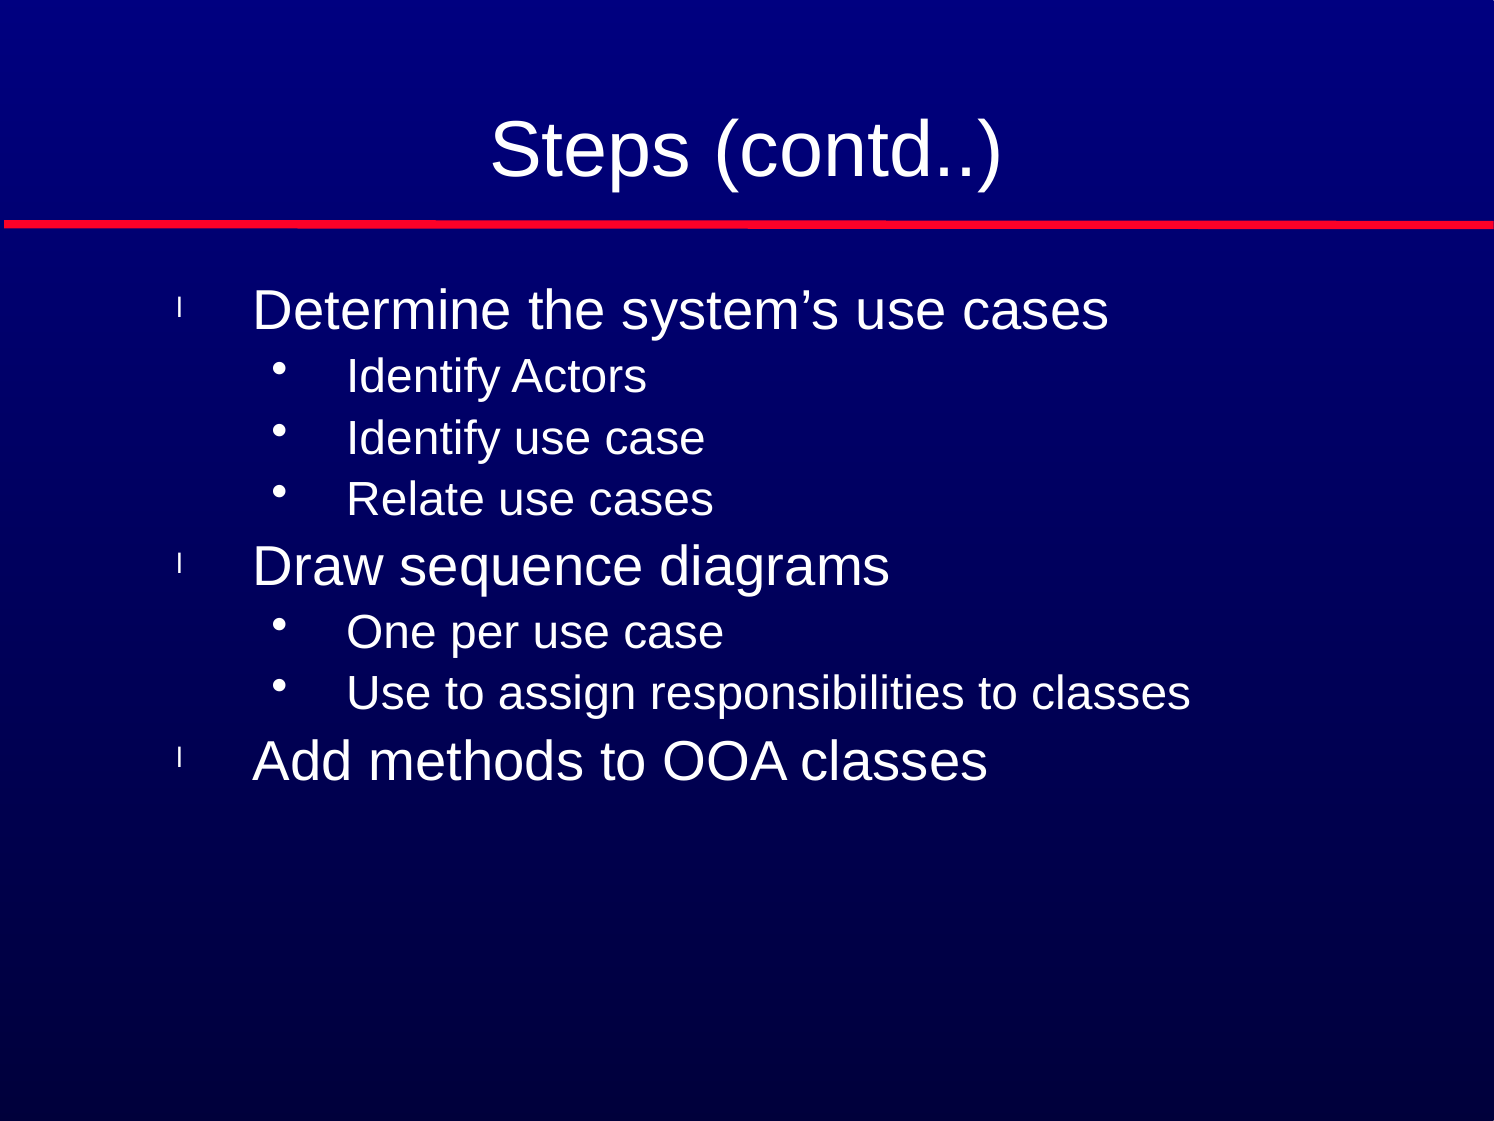

# Steps (contd..)
Determine the system’s use cases
Identify Actors
Identify use case
Relate use cases
Draw sequence diagrams
One per use case
Use to assign responsibilities to classes
Add methods to OOA classes